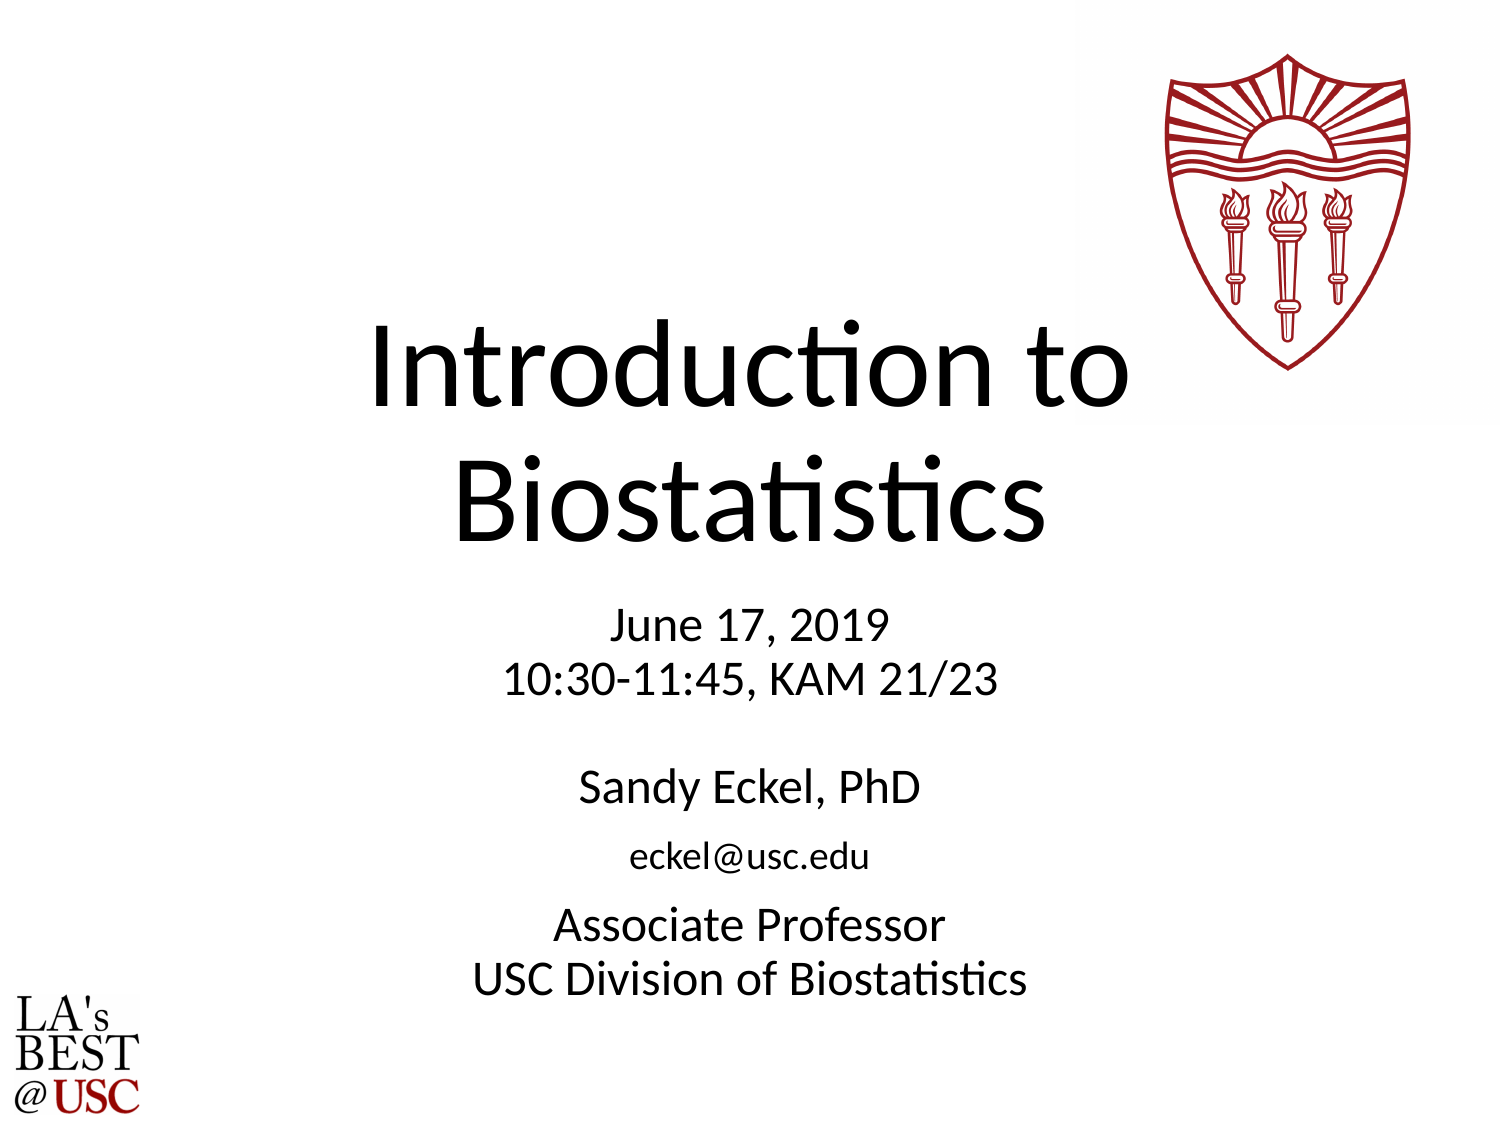

# Introduction to Biostatistics
June 17, 2019
10:30-11:45, KAM 21/23
Sandy Eckel, PhD
eckel@usc.edu
Associate Professor
USC Division of Biostatistics